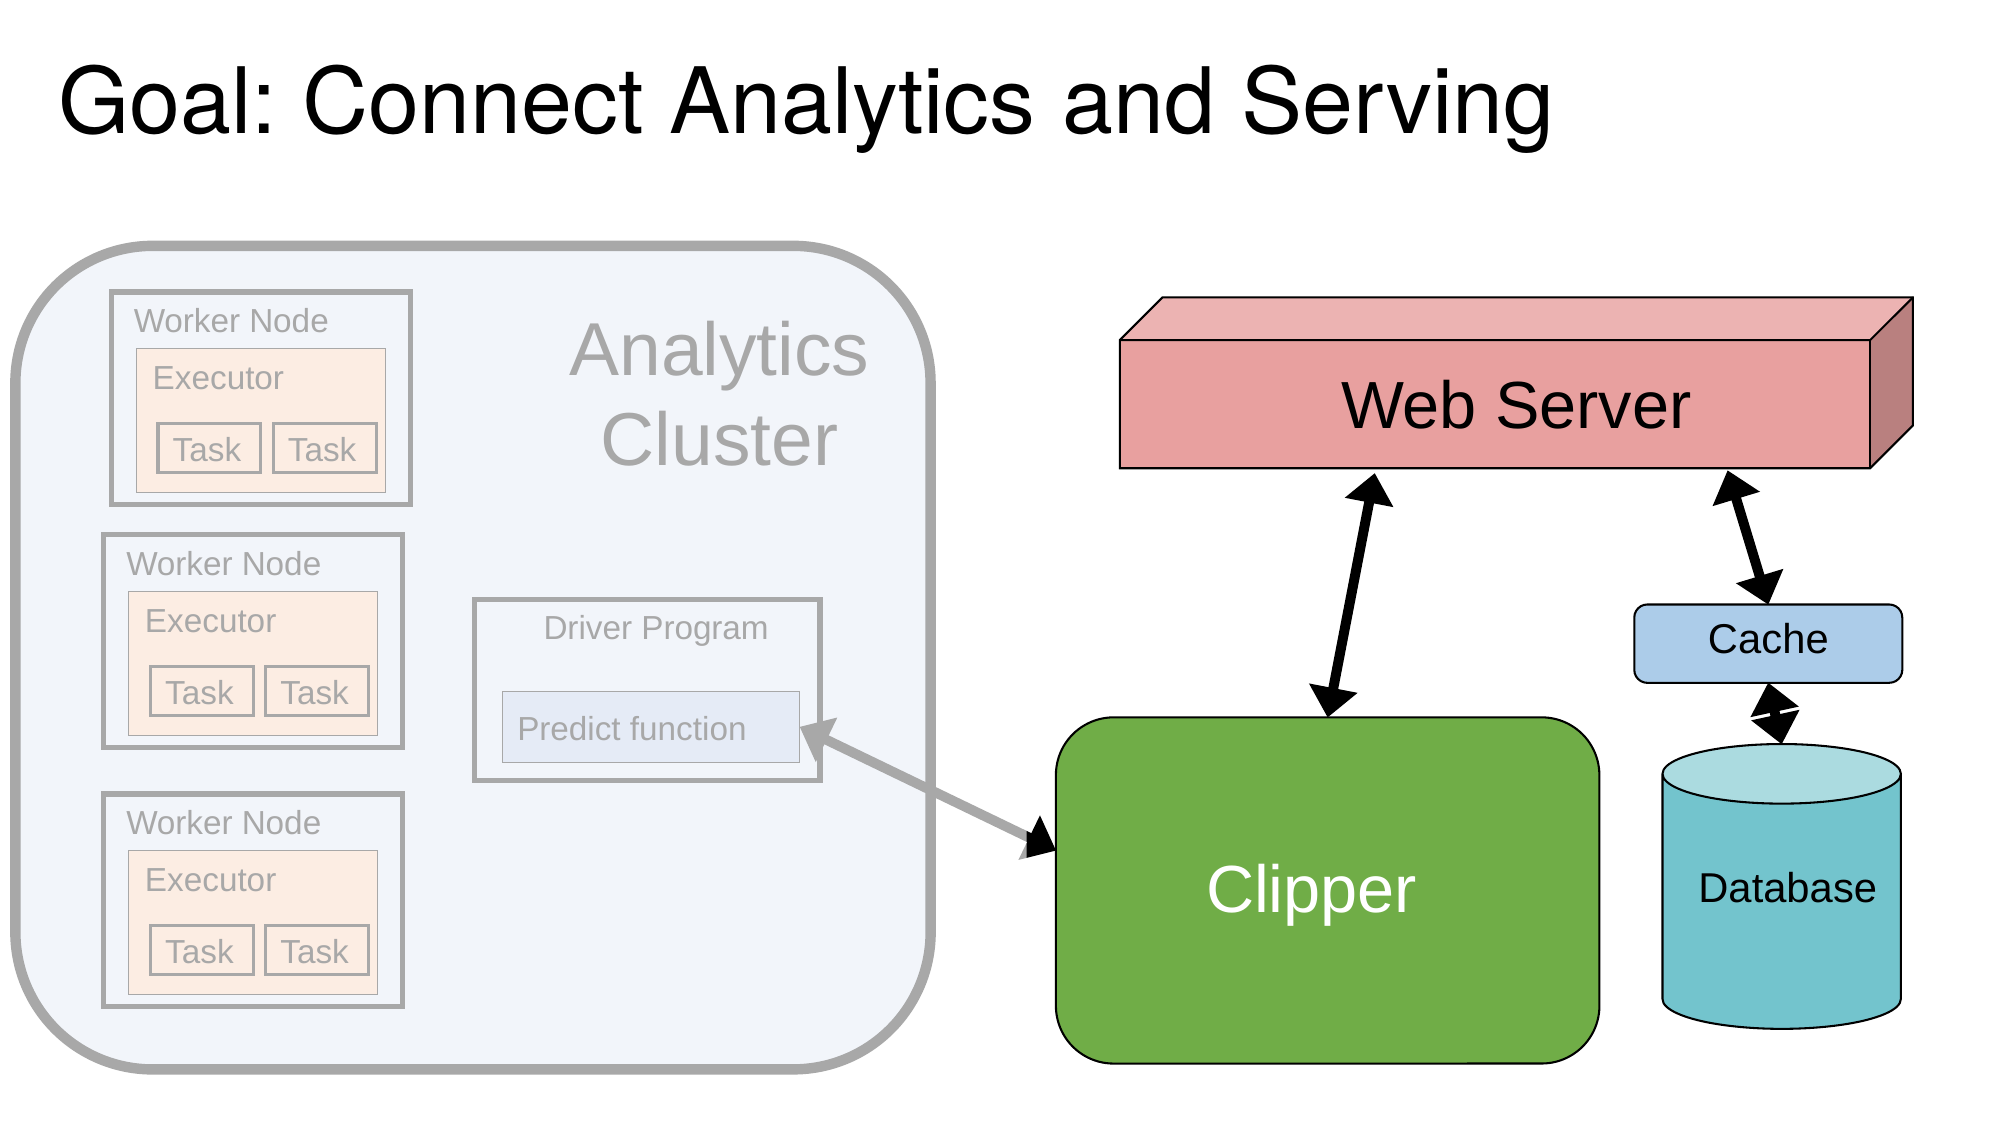

and Serving
# Goal: Connect Analytics

Worker Node

Executor
Task
Task

Worker Node

Executor
Task
Task

Driver Program
Predict function

Worker Node

Executor
Task
Task
Analytics Cluster

Web Server

Cache

Clipper

Database